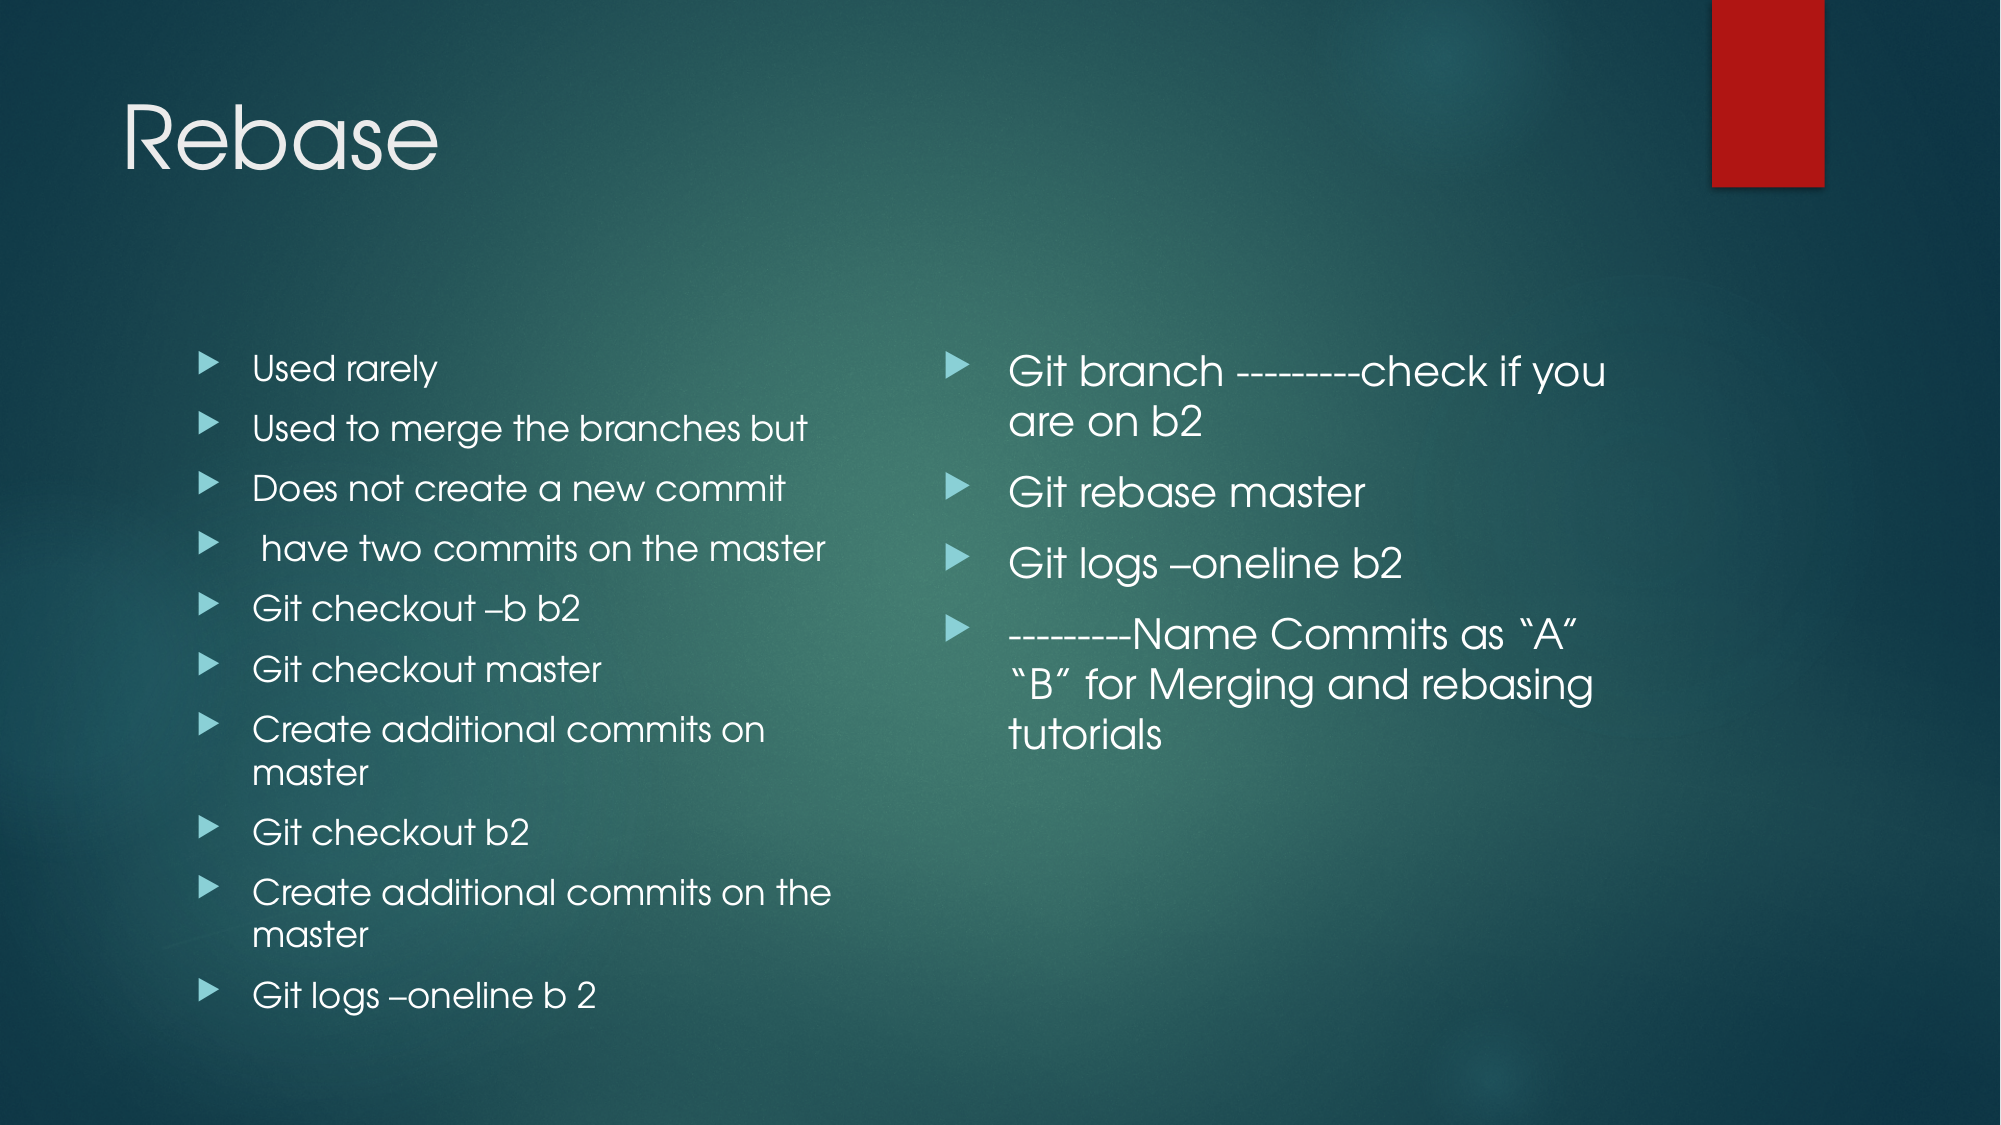

# Rebase
Git branch ---------check if you are on b2
Git rebase master
Git logs –oneline b2
---------Name Commits as “A” “B” for Merging and rebasing tutorials

Used rarely
Used to merge the branches but
Does not create a new commit
 have two commits on the master
Git checkout –b b2
Git checkout master
Create additional commits on master
Git checkout b2
Create additional commits on the master
Git logs –oneline b 2